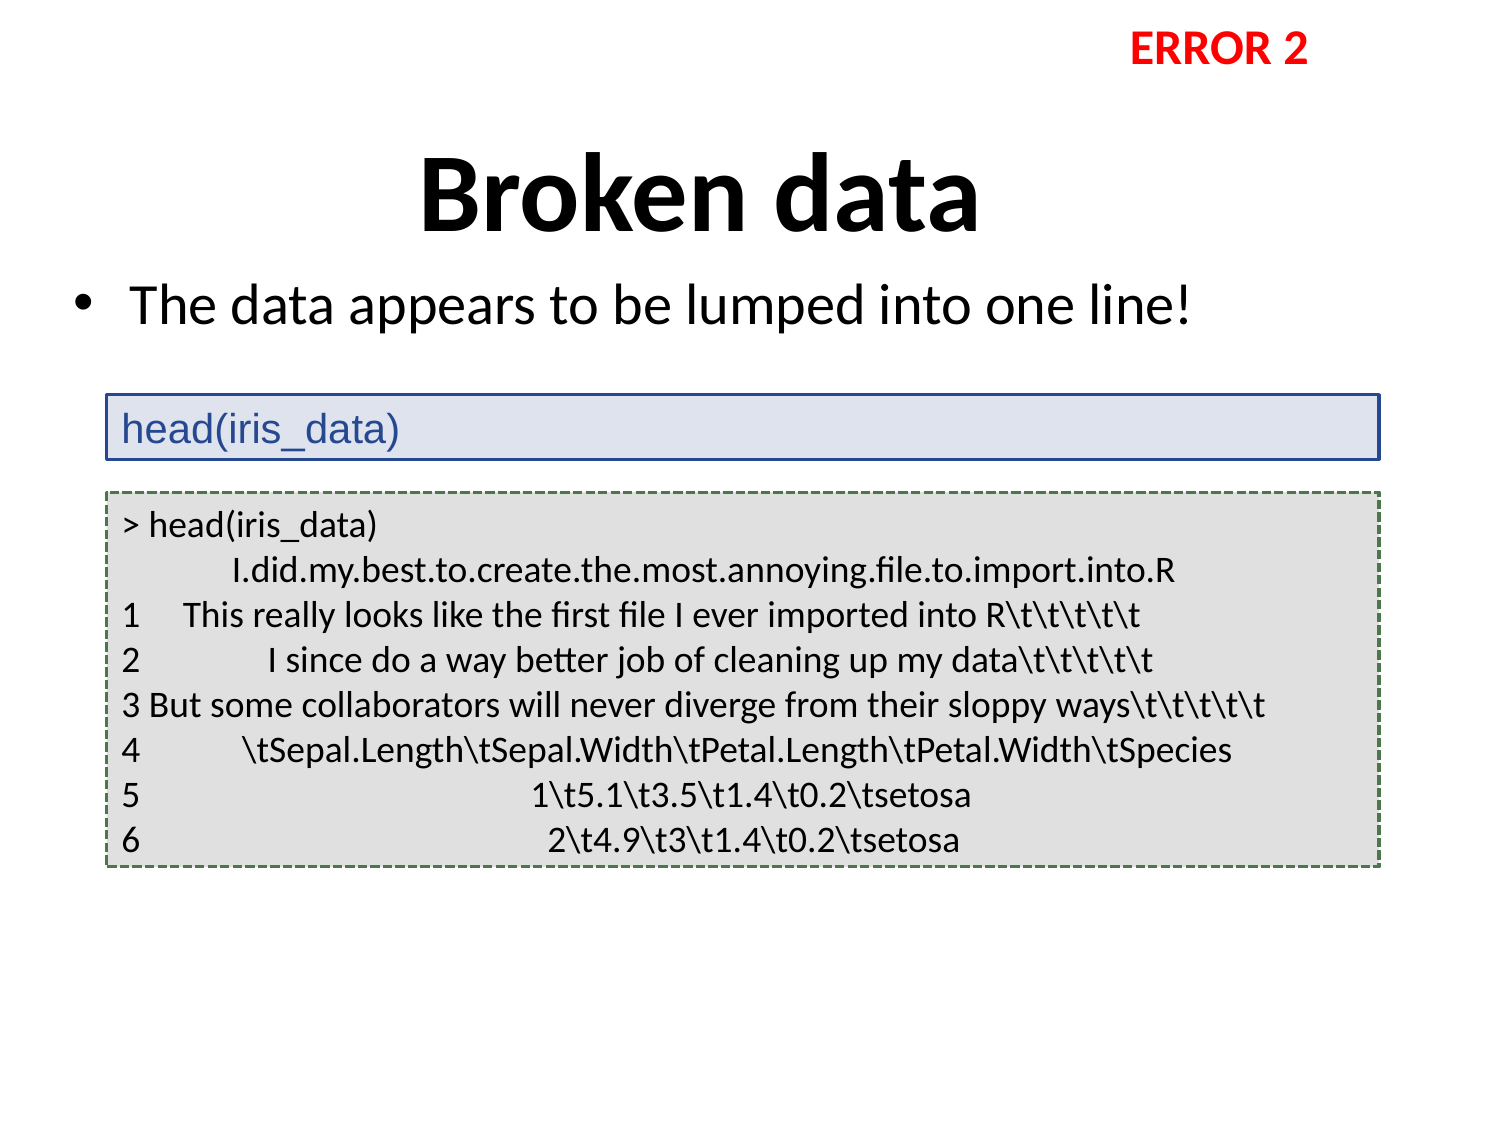

ERROR 2
# Broken data
The data appears to be lumped into one line!
head(iris_data)
> head(iris_data)
             I.did.my.best.to.create.the.most.annoying.file.to.import.into.R
1     This really looks like the first file I ever imported into R\t\t\t\t\t
2               I since do a way better job of cleaning up my data\t\t\t\t\t
3 But some collaborators will never diverge from their sloppy ways\t\t\t\t\t
4            \tSepal.Length\tSepal.Width\tPetal.Length\tPetal.Width\tSpecies
5                                              1\t5.1\t3.5\t1.4\t0.2\tsetosa
6                                                2\t4.9\t3\t1.4\t0.2\tsetosa